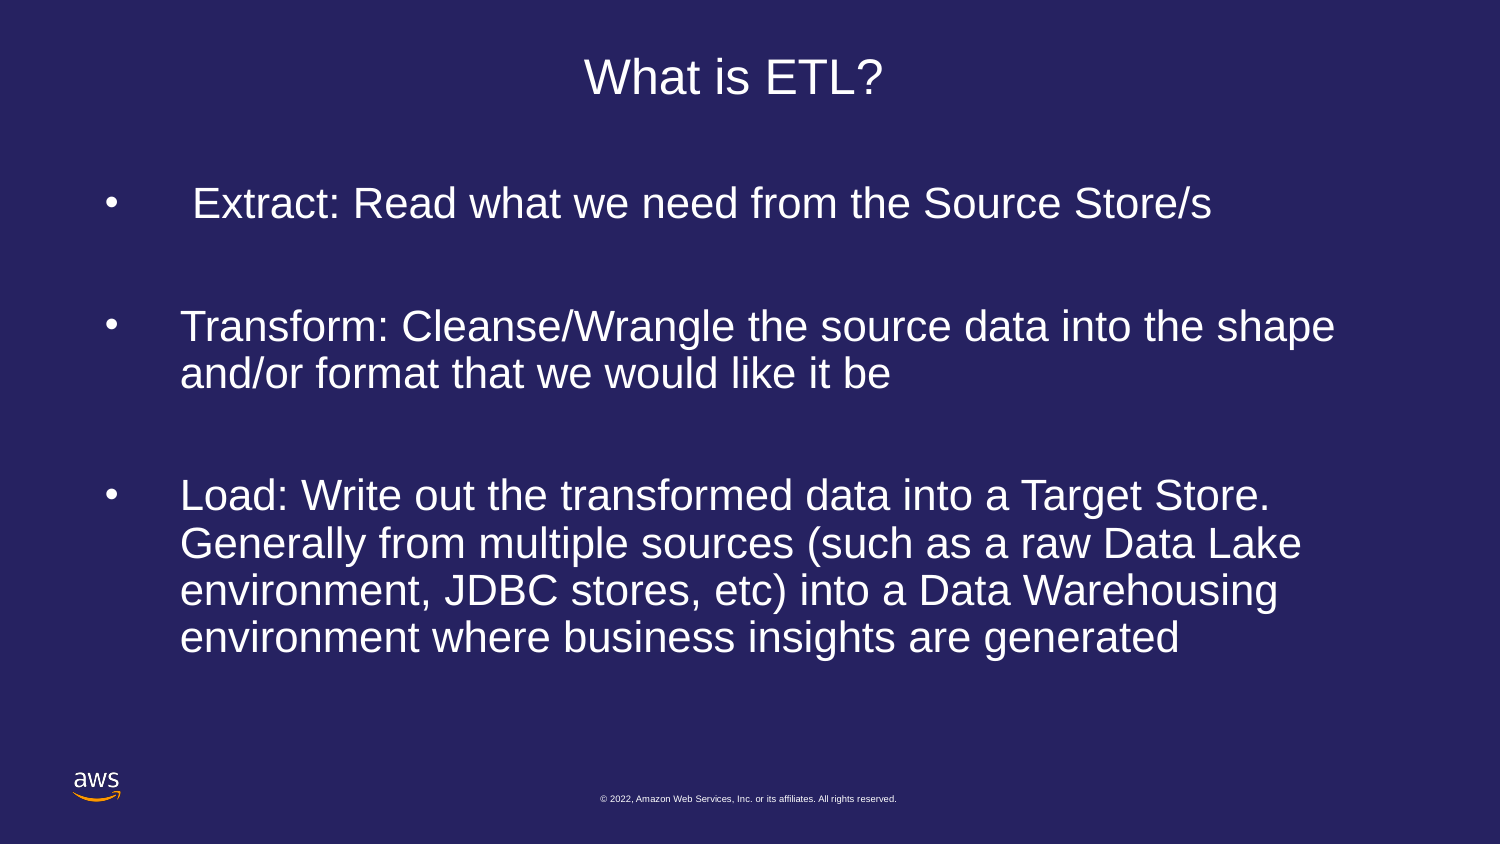

What is ETL?
 Extract: Read what we need from the Source Store/s

Transform: Cleanse/Wrangle the source data into the shape and/or format that we would like it be

Load: Write out the transformed data into a Target Store. Generally from multiple sources (such as a raw Data Lake environment, JDBC stores, etc) into a Data Warehousing environment where business insights are generated